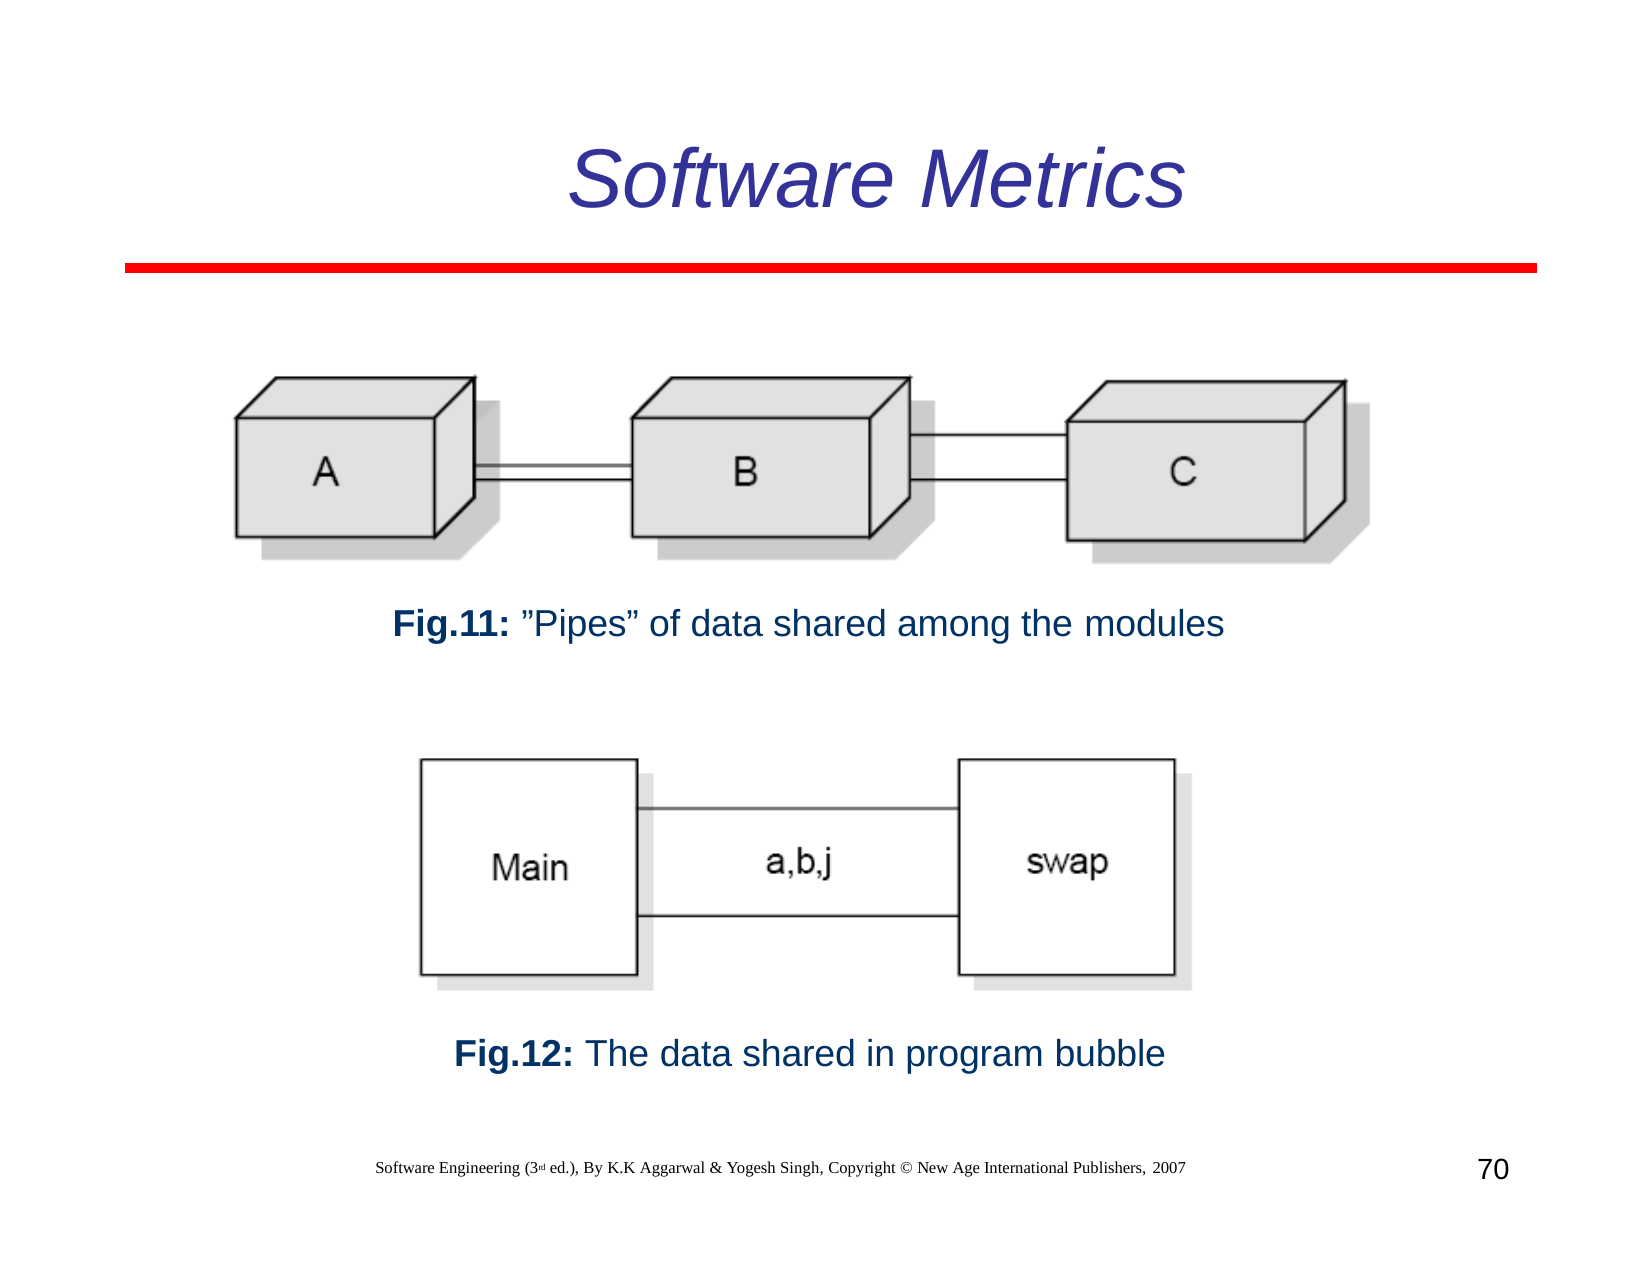

# Software Metrics

Fig.11: ”Pipes” of data shared among the modules

Fig.12: The data shared in program bubble
70
Software Engineering (3rd  ed.), By K.K Aggarwal & Yogesh Singh, Copyright © New Age International Publishers, 2007